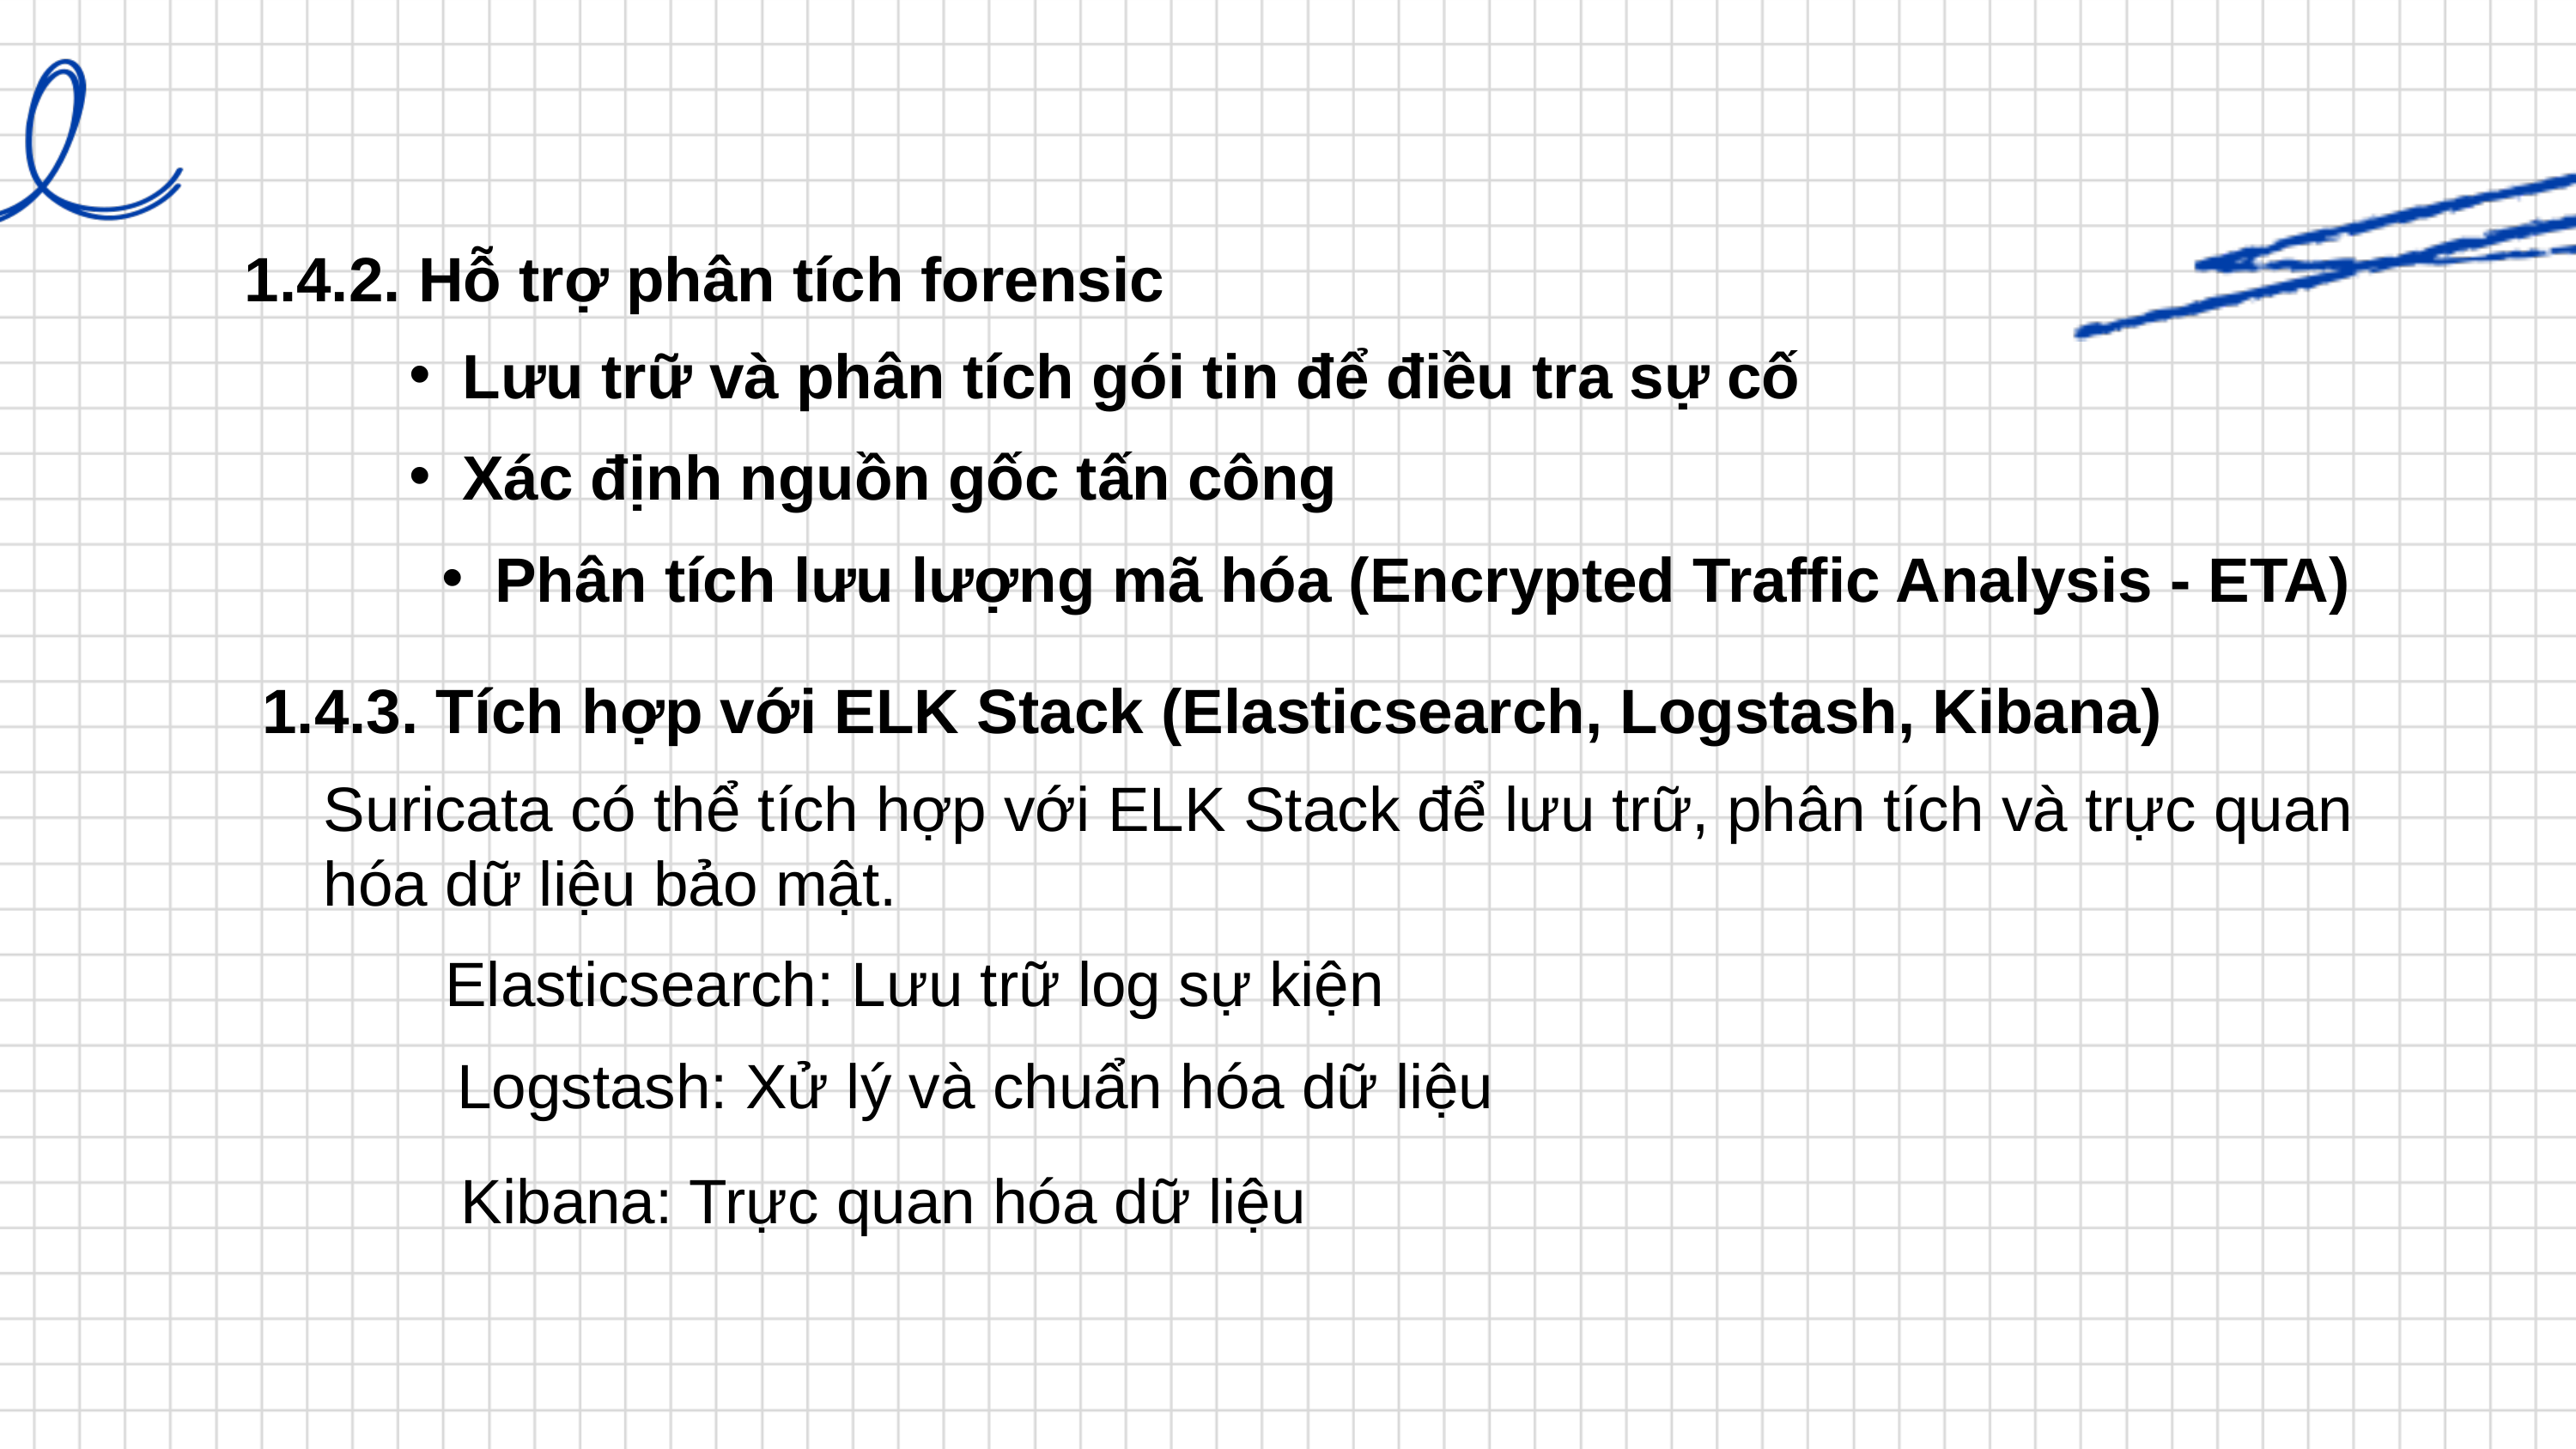

1.4.2. Hỗ trợ phân tích forensic
Lưu trữ và phân tích gói tin để điều tra sự cố
Xác định nguồn gốc tấn công
Phân tích lưu lượng mã hóa (Encrypted Traffic Analysis - ETA)
1.4.3. Tích hợp với ELK Stack (Elasticsearch, Logstash, Kibana)
Suricata có thể tích hợp với ELK Stack để lưu trữ, phân tích và trực quan hóa dữ liệu bảo mật.
Elasticsearch: Lưu trữ log sự kiện
Logstash: Xử lý và chuẩn hóa dữ liệu
Kibana: Trực quan hóa dữ liệu